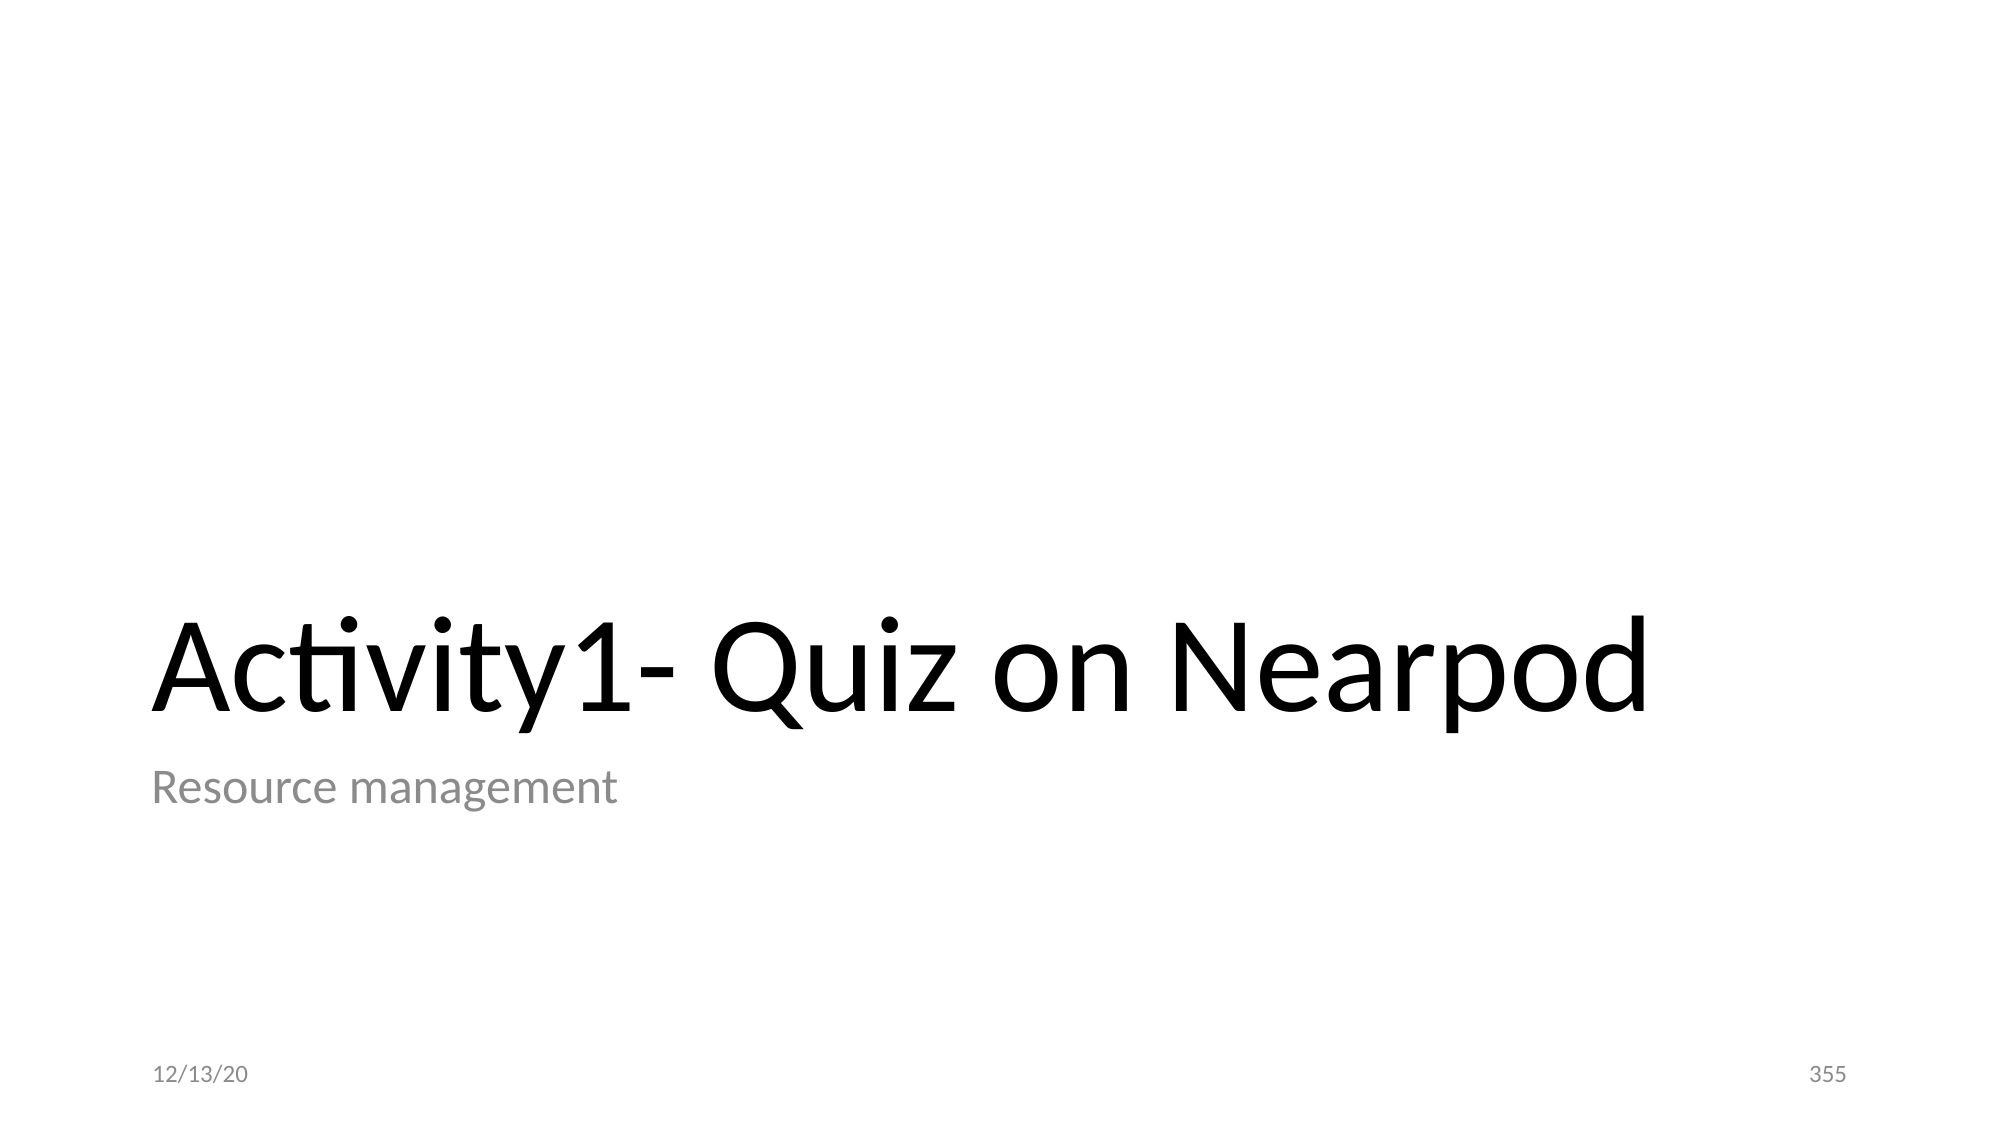

# Activity1- Quiz on Nearpod
Resource management
12/13/20
355